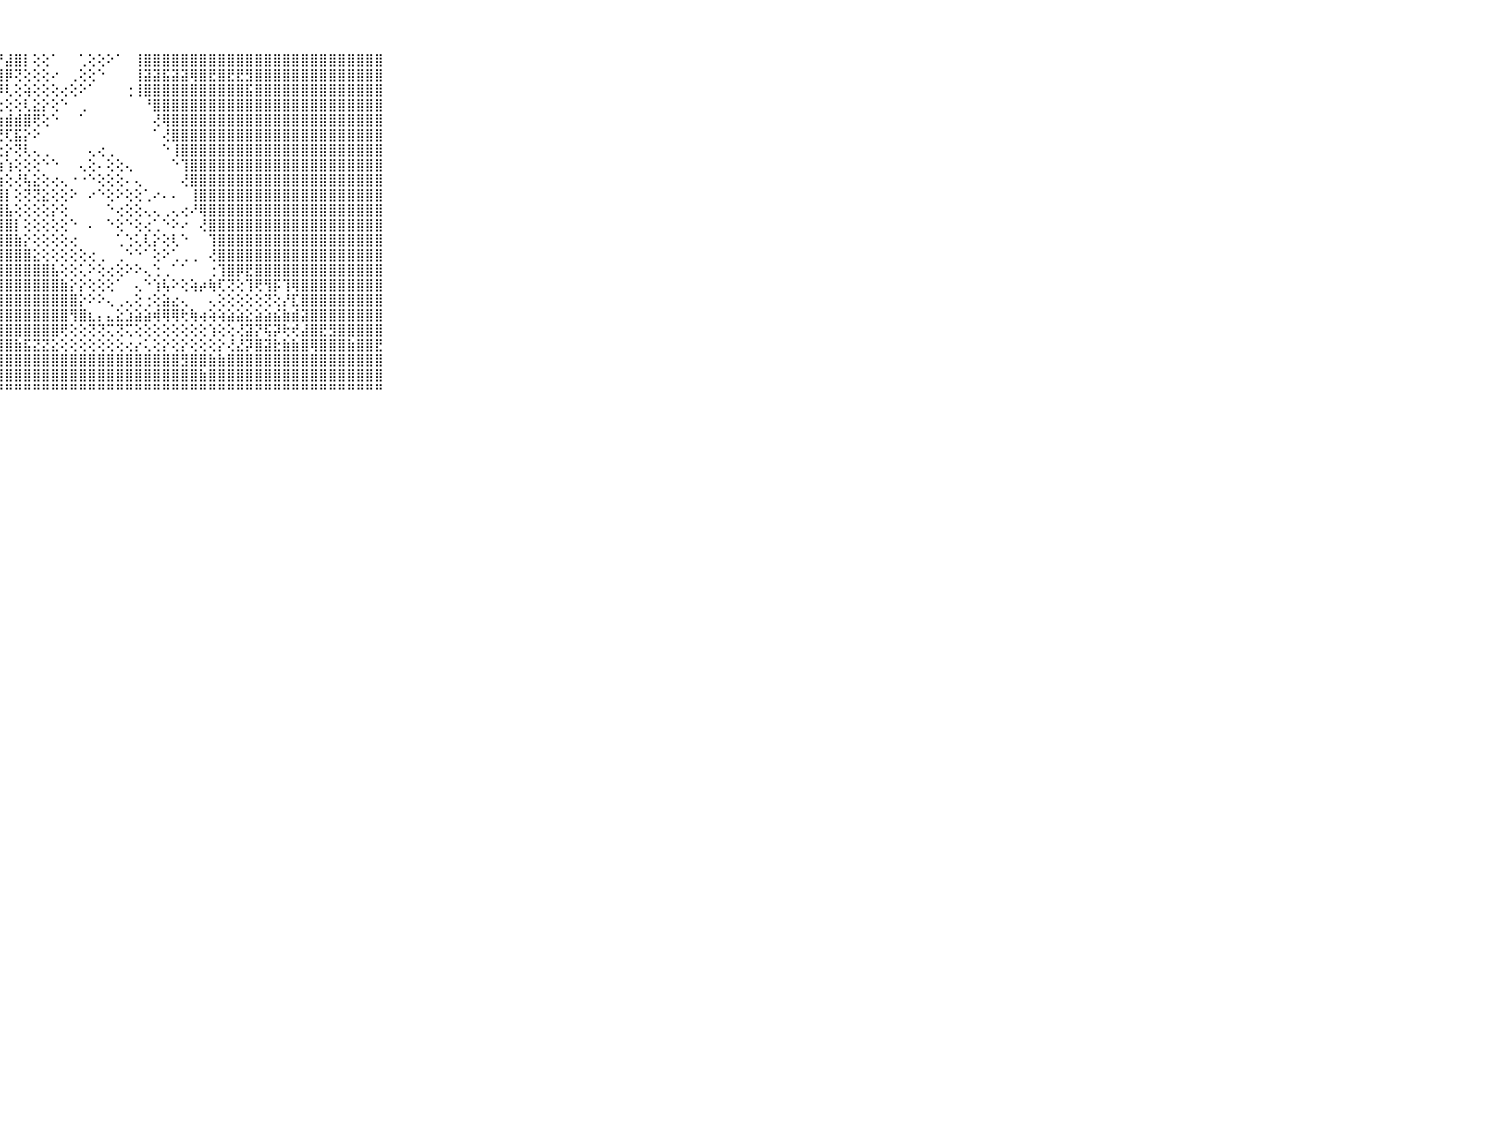

⠀⠀⠀⠀⠀⠀⠀⠀⠀⠀⠀⣿⣽⣽⣽⣿⣿⣿⣿⣿⣟⣿⣿⣿⣿⣿⣻⡟⣼⣿⡇⢕⢕⠁⠀⠀⢁⢕⢕⠕⠁⠀⢸⣿⣿⣿⣿⣿⣿⣿⣿⣿⣿⣿⣿⣿⣿⣿⣿⣿⣿⣿⣿⣿⣿⣿⣿⣿⣿⠀⠀⠀⠀⠀⠀⠀⠀⠀⠀⠀⠀
⠀⠀⠀⠀⠀⠀⠀⠀⠀⠀⠀⣿⣿⣿⣿⣿⣿⣿⣿⣿⣿⣿⣿⣿⣿⣿⢯⣿⡿⢝⢕⢕⢕⠔⠀⢀⢕⢕⠑⠀⠀⠀⢸⣽⣽⣯⣽⣽⢿⣿⣟⣿⣟⣟⣻⣿⣿⣿⣿⣿⣿⣿⣿⣿⣿⣿⣿⣿⣿⠀⠀⠀⠀⠀⠀⠀⠀⠀⠀⠀⠀
⠀⠀⠀⠀⠀⠀⠀⠀⠀⠀⠀⣿⣿⣿⣿⣿⣿⣿⣿⣿⣿⣿⣿⣿⣿⣿⣿⡿⢇⢕⢵⢕⢕⢕⢔⢕⠕⠁⠀⠀⠀⢐⢸⣿⣿⣿⣿⣿⣿⣿⣿⣿⣿⣿⣯⣿⣿⣿⣿⣿⣿⣿⣿⣿⣿⣿⣿⣿⣿⠀⠀⠀⠀⠀⠀⠀⠀⠀⠀⠀⠀
⠀⠀⠀⠀⠀⠀⠀⠀⠀⠀⠀⣿⣿⣿⣿⣿⣿⣿⣿⣿⣿⣿⣿⣿⣿⡿⢟⢕⢕⢕⢇⣕⡕⢕⠑⠀⢀⠀⠀⠀⠀⠀⠀⠘⣿⣿⣿⣿⣿⣿⣿⣿⣿⣿⣿⣿⣿⣿⣿⣿⣿⣿⣿⣿⣿⣿⣿⣿⣿⠀⠀⠀⠀⠀⠀⠀⠀⠀⠀⠀⠀
⠀⠀⠀⠀⠀⠀⠀⠀⠀⠀⠀⣿⣿⣿⣿⣿⣿⣿⣿⣿⣿⣿⣿⣿⣿⣷⣾⣷⣾⣾⣿⢟⢕⠑⠀⠀⠁⠀⠀⠀⠀⠀⠀⠀⢜⢿⣿⣿⣿⣿⣿⣿⣿⣿⣿⣿⣿⣿⣿⣿⣿⣿⣿⣿⣿⣿⣿⣿⣿⠀⠀⠀⠀⠀⠀⠀⠀⠀⠀⠀⠀
⠀⠀⠀⠀⠀⠀⠀⠀⠀⠀⠀⣿⣿⣿⣿⣿⣿⣿⣿⣿⣿⣿⣿⣿⣟⣻⡟⢟⢏⣯⡕⠕⠀⠀⠀⠀⠀⠀⠀⠀⠀⠀⠀⠀⠁⢜⣿⣿⣿⣿⣿⣿⣿⣿⣿⣿⣿⣿⣿⣿⣿⣿⣿⣿⣿⣿⣿⣿⣿⠀⠀⠀⠀⠀⠀⠀⠀⠀⠀⠀⠀
⠀⠀⠀⠀⠀⠀⠀⠀⠀⠀⠀⣿⣿⣿⣿⣿⣿⣿⣿⣿⣿⣿⣿⣿⣿⣼⢜⢕⡕⢝⢇⢄⢀⠀⠀⠀⠀⢄⢔⢀⠀⠀⠀⠀⠀⠑⢸⣿⣿⣿⣿⣿⣿⣿⣿⣿⣿⣿⣿⣿⣿⣿⣿⣿⣿⣿⣿⣿⣿⠀⠀⠀⠀⠀⠀⠀⠀⠀⠀⠀⠀
⠀⠀⠀⠀⠀⠀⠀⠀⠀⠀⠀⣿⣿⣿⣿⣿⣿⣿⣿⣿⣿⣿⣿⣿⣿⣿⡕⢱⢱⢕⢕⢕⠑⠑⠀⠀⢄⢕⠄⢕⢕⢄⠀⠀⠀⠀⠑⢹⣿⣿⣿⣿⣿⣿⣿⣿⣿⣿⣿⣿⣿⣿⣿⣿⣿⣿⣿⣿⣿⠀⠀⠀⠀⠀⠀⠀⠀⠀⠀⠀⠀
⠀⠀⠀⠀⠀⠀⠀⠀⠀⠀⠀⣿⣿⣿⣿⣿⣿⣿⣿⣿⣿⣿⣿⣿⣿⣿⣿⣵⢕⢜⢧⣕⢕⢔⢄⠐⠐⠑⢕⢕⢕⠄⢄⠀⠀⠀⠀⢜⣿⣿⣿⣿⣿⣿⣿⣿⣿⣿⣿⣿⣿⣿⣿⣿⣿⣿⣿⣿⣿⠀⠀⠀⠀⠀⠀⠀⠀⠀⠀⠀⠀
⠀⠀⠀⠀⠀⠀⠀⠀⠀⠀⠀⣿⣿⣿⣿⣿⣿⣿⣿⣿⣿⣿⣿⣿⣿⣿⣿⣿⡇⢕⢝⢝⣕⢕⢕⠕⠀⠔⠑⢕⠕⢕⢕⢁⠔⠄⠄⠀⢸⣿⣿⣿⣿⣿⣿⣿⣿⣿⣿⣿⣿⣿⣿⣿⣿⣿⣿⣿⣿⠀⠀⠀⠀⠀⠀⠀⠀⠀⠀⠀⠀
⠀⠀⠀⠀⠀⠀⠀⠀⠀⠀⠀⣿⣿⣿⣿⣿⣿⣿⣿⣿⣿⣿⣿⣿⣿⣿⣿⣿⣧⢕⢕⢕⢕⡕⢕⠀⠀⠀⠀⠑⢔⢕⢕⢄⢄⢀⢄⢔⠜⢿⣿⣿⣿⣿⣿⣿⣿⣿⣿⣿⣿⣿⣿⣿⣿⣿⣿⣿⣿⠀⠀⠀⠀⠀⠀⠀⠀⠀⠀⠀⠀
⠀⠀⠀⠀⠀⠀⠀⠀⠀⠀⠀⣿⣿⣿⣿⣿⣿⣿⣿⣿⣿⣿⣿⣿⣿⣿⣿⣿⣿⡇⢕⢕⢕⢕⢕⠑⠀⠄⠀⠑⢕⠑⢕⢔⢁⠑⠕⠔⠀⢜⣿⣿⣿⣿⣿⣿⣿⣿⣿⣿⣿⣿⣿⣿⣿⣿⣿⣿⣿⠀⠀⠀⠀⠀⠀⠀⠀⠀⠀⠀⠀
⠀⠀⠀⠀⠀⠀⠀⠀⠀⠀⠀⣿⣿⣿⣿⣿⣿⣿⣿⣿⣿⣿⣿⣿⣿⣿⣿⣿⣿⣷⡕⢕⢕⢕⢕⢔⠀⠀⠀⠀⢁⢑⢅⢇⡕⢕⢇⠑⠀⠀⢹⣿⣿⣿⣿⣿⣿⣿⣿⣿⣿⣿⣿⣿⣿⣿⣿⣿⣿⠀⠀⠀⠀⠀⠀⠀⠀⠀⠀⠀⠀
⠀⠀⠀⠀⠀⠀⠀⠀⠀⠀⠀⣿⣿⣿⣿⣿⣿⣿⣿⣿⣿⣿⣿⣿⣿⣿⣿⣿⣿⣿⣿⣕⢕⢕⢕⢕⢕⢔⢀⠀⢀⠑⠑⠁⢕⠕⢁⢀⢀⠀⢜⣿⣿⣿⣿⣿⣿⣿⣿⣿⣿⣿⣿⣿⣿⣿⣿⣿⣿⠀⠀⠀⠀⠀⠀⠀⠀⠀⠀⠀⠀
⠀⠀⠀⠀⠀⠀⠀⠀⠀⠀⠀⣿⣿⣿⣿⣿⣿⣿⣿⣿⣿⣿⣿⣿⣿⣿⣿⣿⣿⣿⣿⣿⣿⣧⢕⢕⢅⠕⢕⢔⢕⠕⠕⢄⢑⢀⠁⠁⠀⠀⢐⢹⣿⡿⣟⣿⣿⣿⣿⣿⣿⣿⣿⣿⣿⣿⣿⣿⣿⠀⠀⠀⠀⠀⠀⠀⠀⠀⠀⠀⠀
⠀⠀⠀⠀⠀⠀⠀⠀⠀⠀⠀⣿⣿⣿⣿⣿⣿⣿⣿⣿⣿⣿⣿⣿⣿⣿⣿⣿⣿⣿⣿⣿⣿⣿⣷⡕⡕⢕⢕⢕⠁⠀⢄⠑⢱⢧⠕⢕⢵⡴⢷⢏⢝⢕⢹⢟⢻⡯⢹⢿⣿⣿⣿⣿⣿⣿⣿⣿⣿⠀⠀⠀⠀⠀⠀⠀⠀⠀⠀⠀⠀
⠀⠀⠀⠀⠀⠀⠀⠀⠀⠀⠀⣿⣿⣿⣿⣿⣿⣿⣿⣿⣿⣿⣿⣿⣿⣿⣿⣿⣿⣿⣿⣿⣿⣿⣿⣿⡕⠕⠕⢄⢀⢄⢕⢐⢕⣵⣔⢄⠀⠀⢄⢕⢕⢕⢕⢕⢝⢕⡜⣏⣿⣿⣿⣿⣿⣿⣿⣿⣿⠀⠀⠀⠀⠀⠀⠀⠀⠀⠀⠀⠀
⠀⠀⠀⠀⠀⠀⠀⠀⠀⠀⠀⣿⣿⣿⣿⣿⣿⣿⣿⣿⣿⣿⣿⣿⣿⣿⣿⣿⣿⣿⣿⣿⣿⣿⣿⢻⣿⣆⡄⣄⣕⣱⣵⣵⢾⢿⢿⢗⢷⢴⢵⢵⣵⣵⣕⣵⣵⣮⣷⣾⣽⣿⣿⣿⣿⣿⣿⣿⣿⠀⠀⠀⠀⠀⠀⠀⠀⠀⠀⠀⠀
⠀⠀⠀⠀⠀⠀⠀⠀⠀⠀⠀⣿⣿⣿⣿⣿⣿⣿⣿⣿⣿⣿⣿⣿⣿⣿⣿⣿⣿⣿⣿⣿⣿⣿⢟⢕⢕⢝⢝⢍⢝⢍⢕⢕⢕⢕⢕⢕⢕⢕⢱⢕⢕⢜⣽⡝⢯⡽⢗⢞⣼⣿⣟⣻⣿⣿⣿⣿⣿⠀⠀⠀⠀⠀⠀⠀⠀⠀⠀⠀⠀
⠀⠀⠀⠀⠀⠀⠀⠀⠀⠀⠀⣿⣿⣿⣿⣿⣿⣿⣿⣿⣿⣿⣿⣿⣿⣿⣿⣿⣿⣷⣯⣝⣝⣕⢕⢕⢕⢕⢕⢕⢕⢔⡔⢅⢕⡕⢕⡕⢕⢕⢕⡕⢜⣜⡽⣿⣽⣗⣷⣷⣿⢿⣿⣿⣿⣷⣿⣿⣟⠀⠀⠀⠀⠀⠀⠀⠀⠀⠀⠀⠀
⠀⠀⠀⠀⠀⠀⠀⠀⠀⠀⠀⣿⣿⣿⣿⣿⣿⣿⣿⣿⣿⣿⣿⣿⣿⣿⣿⣿⣿⣿⣿⣿⣿⣿⣿⣿⣿⣿⣿⣿⣿⣿⣿⣿⣿⣿⣿⣻⣿⣿⣷⣷⣿⣿⣿⣿⣿⣿⣿⣿⣿⣿⣿⣿⣿⣿⣿⣿⣿⠀⠀⠀⠀⠀⠀⠀⠀⠀⠀⠀⠀
⠀⠀⠀⠀⠀⠀⠀⠀⠀⠀⠀⣿⣿⣿⣿⣿⣿⣿⣿⣿⣿⣿⣿⣿⣿⣿⣿⣿⣿⣿⣿⣿⣿⣿⣿⣿⣿⣿⣿⣿⣿⣿⣿⣿⣿⣿⣿⣿⣿⣷⣿⣿⣿⣿⣿⣿⣿⣿⣿⣿⣿⣿⣿⣿⣿⣿⣿⣿⣿⠀⠀⠀⠀⠀⠀⠀⠀⠀⠀⠀⠀
⠀⠀⠀⠀⠀⠀⠀⠀⠀⠀⠀⠛⠛⠛⠛⠛⠛⠛⠛⠛⠛⠛⠛⠛⠛⠛⠛⠛⠛⠛⠛⠛⠛⠛⠛⠛⠛⠛⠛⠛⠛⠛⠛⠛⠛⠛⠛⠛⠛⠛⠛⠛⠛⠛⠛⠛⠛⠛⠛⠛⠛⠛⠛⠛⠛⠛⠛⠛⠛⠀⠀⠀⠀⠀⠀⠀⠀⠀⠀⠀⠀